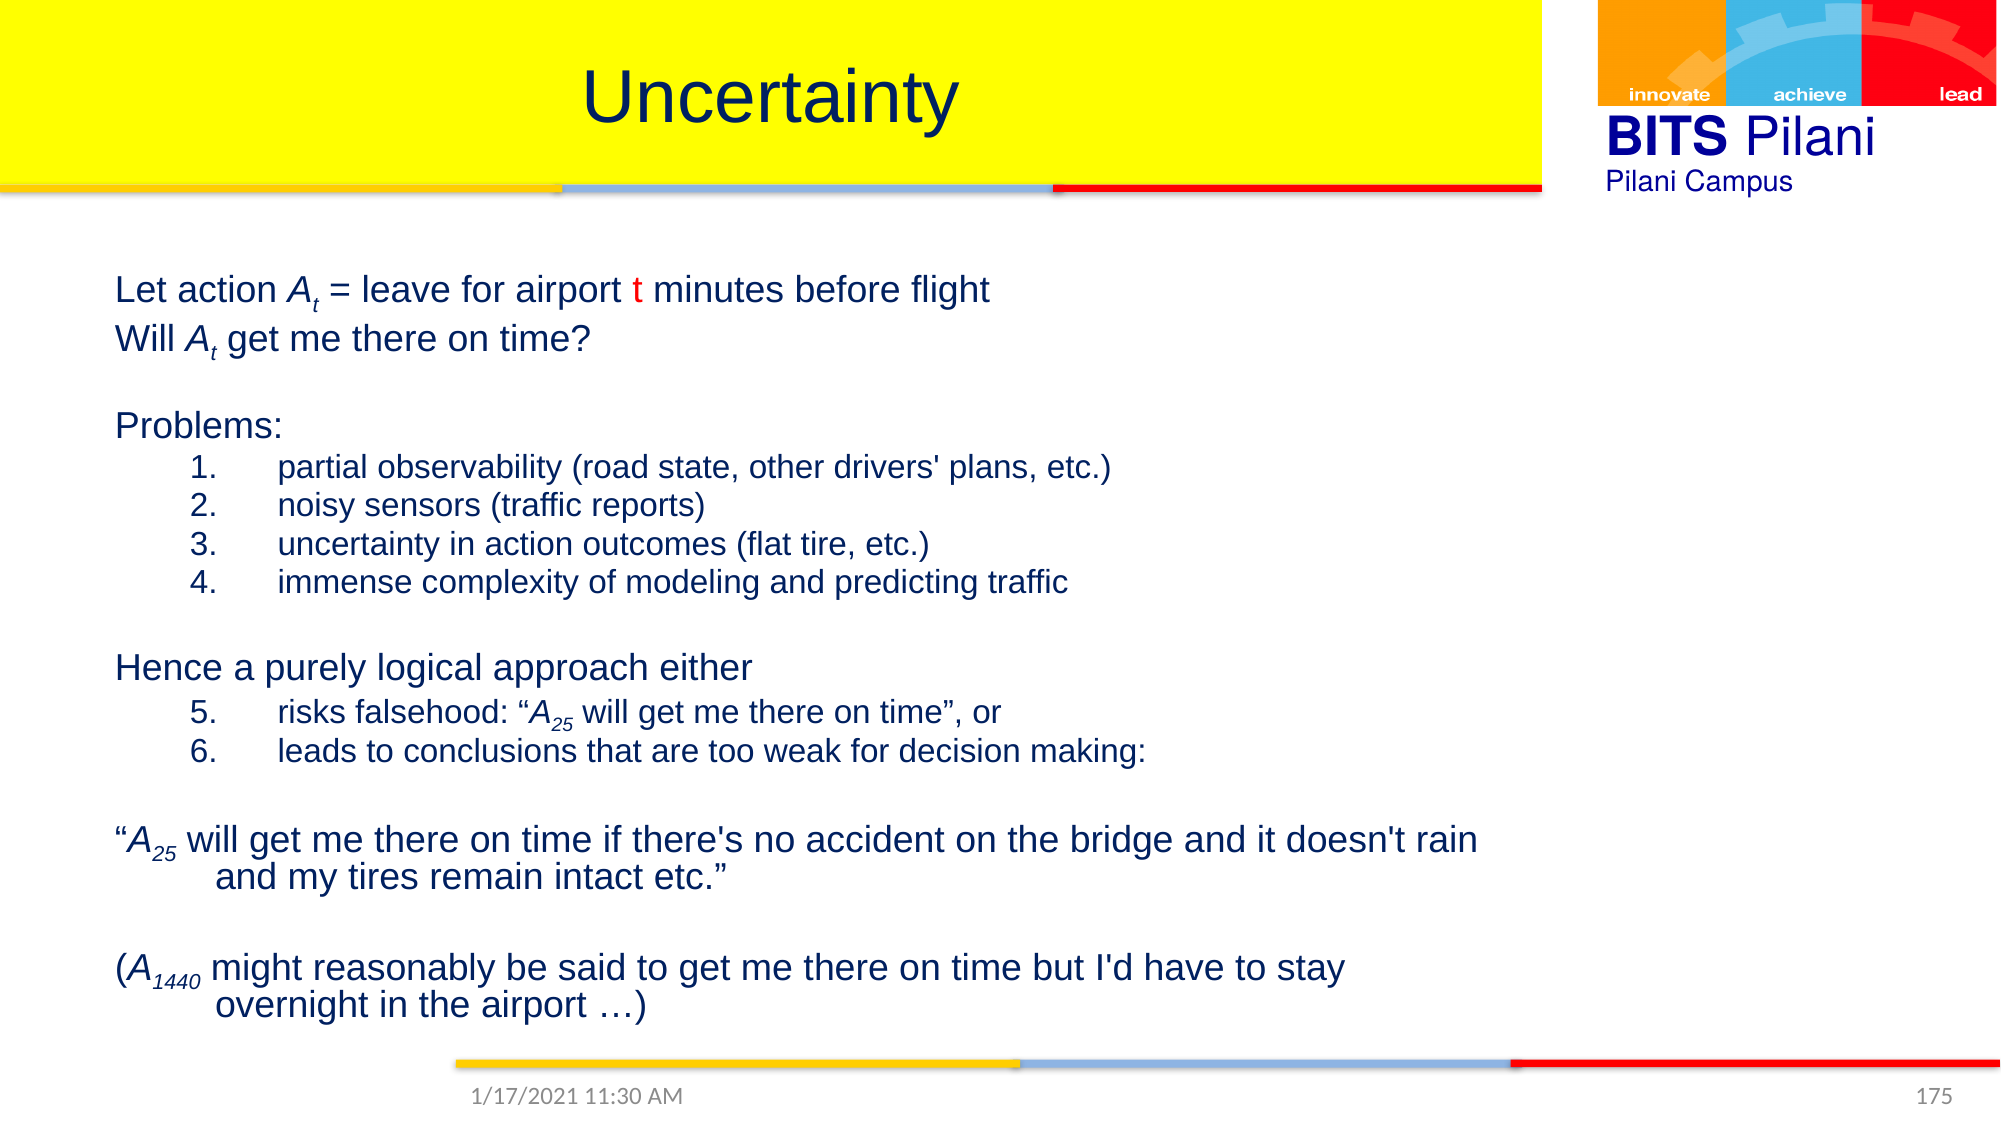

# Uncertainty
Let action At = leave for airport t minutes before flight
Will At get me there on time?

Problems:
partial observability (road state, other drivers' plans, etc.)
noisy sensors (traffic reports)
uncertainty in action outcomes (flat tire, etc.)
immense complexity of modeling and predicting traffic

Hence a purely logical approach either
risks falsehood: “A25 will get me there on time”, or
leads to conclusions that are too weak for decision making:

“A25 will get me there on time if there's no accident on the bridge and it doesn't rain and my tires remain intact etc.”

(A1440 might reasonably be said to get me there on time but I'd have to stay overnight in the airport …)

1/17/2021 11:30 AM
175